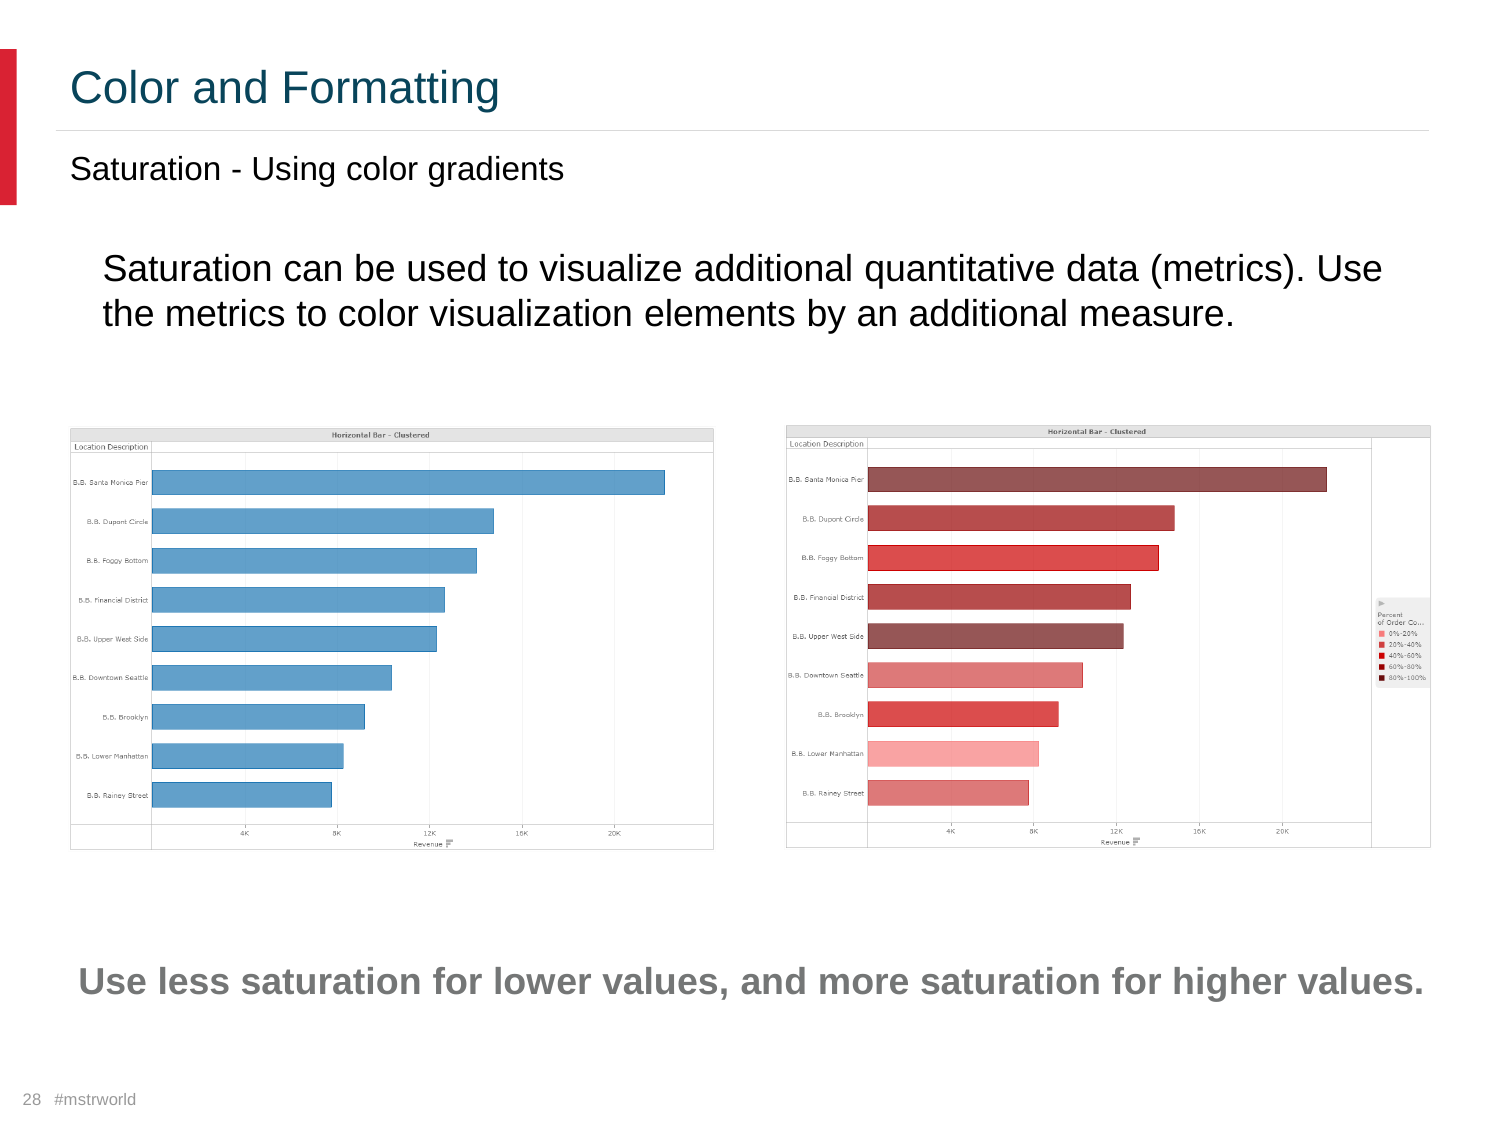

Color and Formatting

Saturation - Using color gradients
Saturation can be used to visualize additional quantitative data (metrics). Use
the metrics
to
color
visualization
elements
by an additional
measure.

Use less saturation
for lower values, and more saturation for higher values.
28  #mstrworld